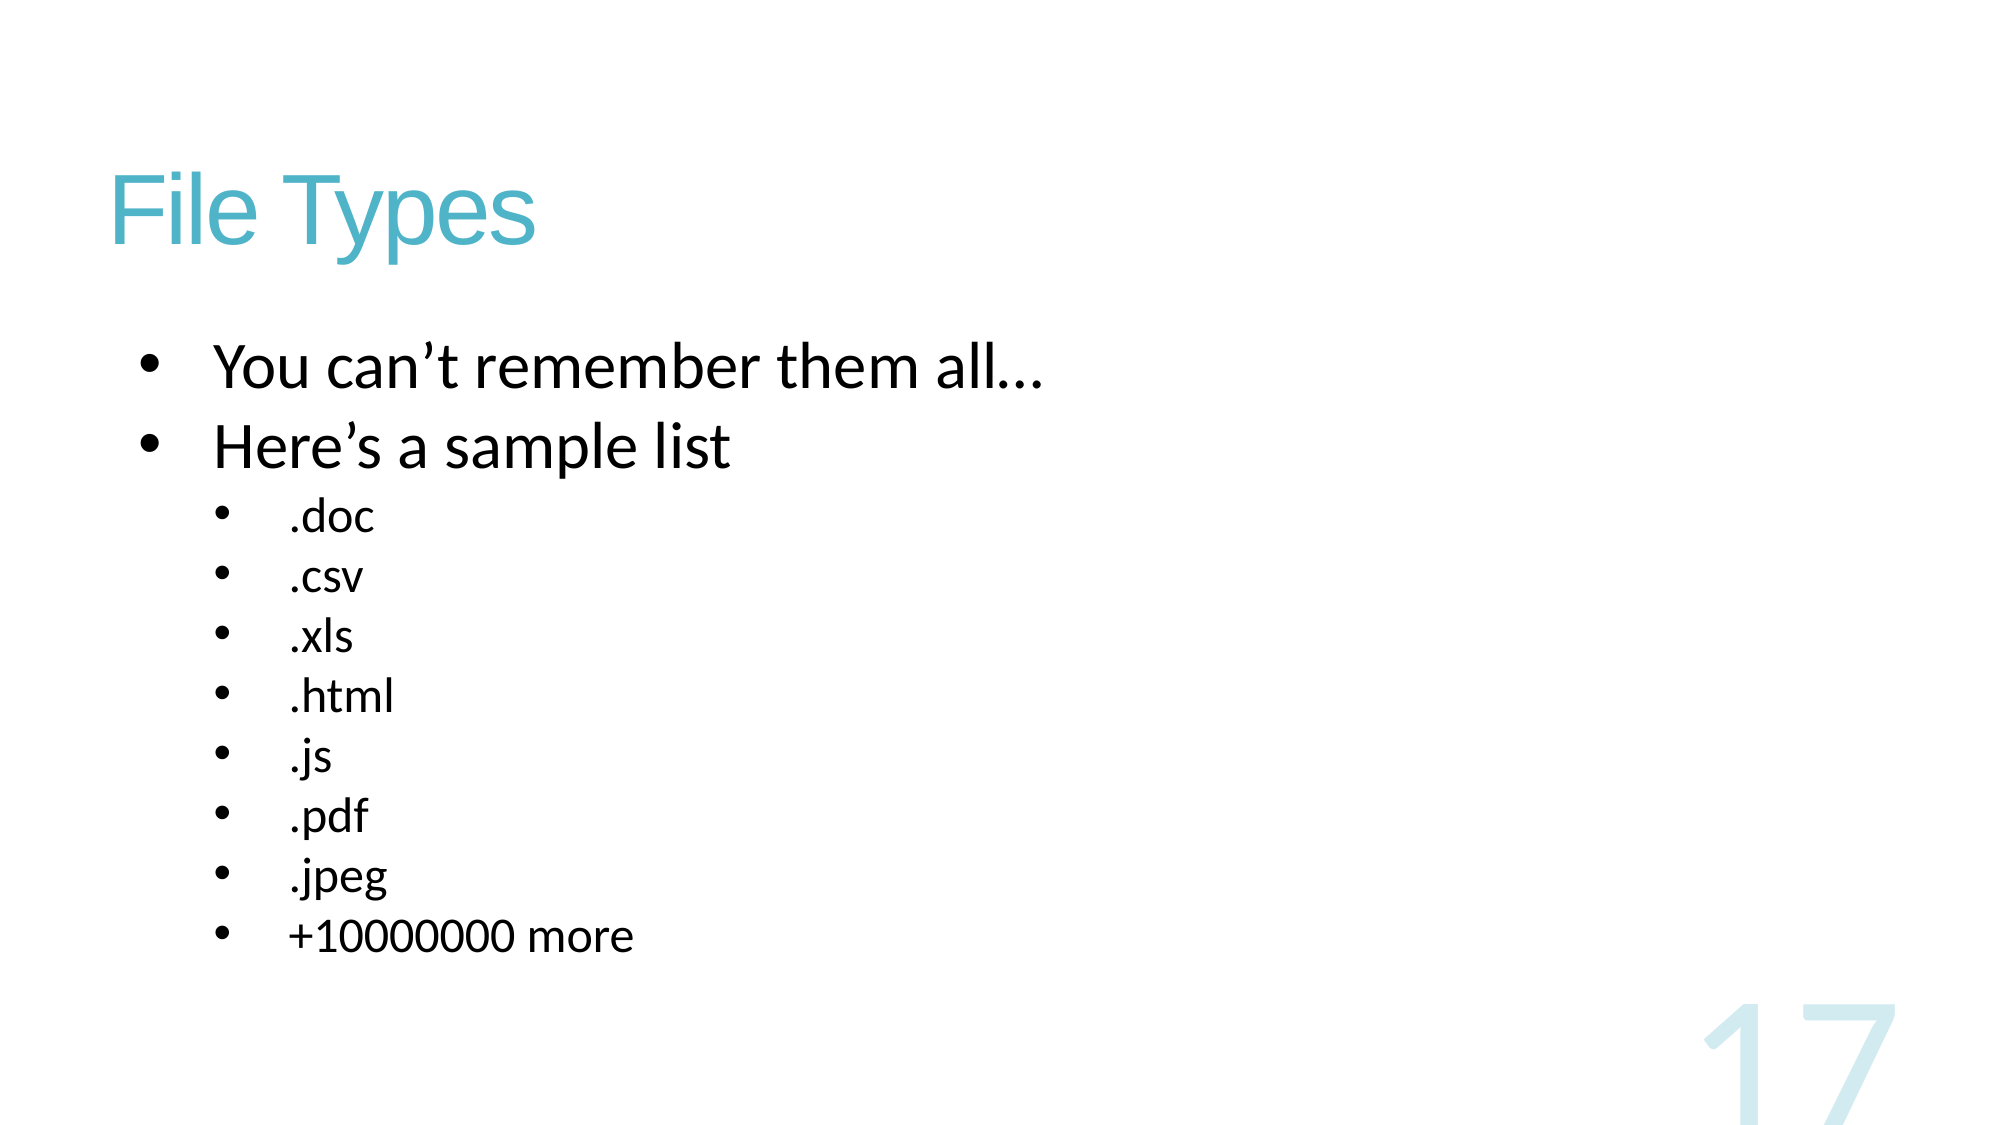

# File Types
You can’t remember them all…
Here’s a sample list
.doc
.csv
.xls
.html
.js
.pdf
.jpeg
+10000000 more
17